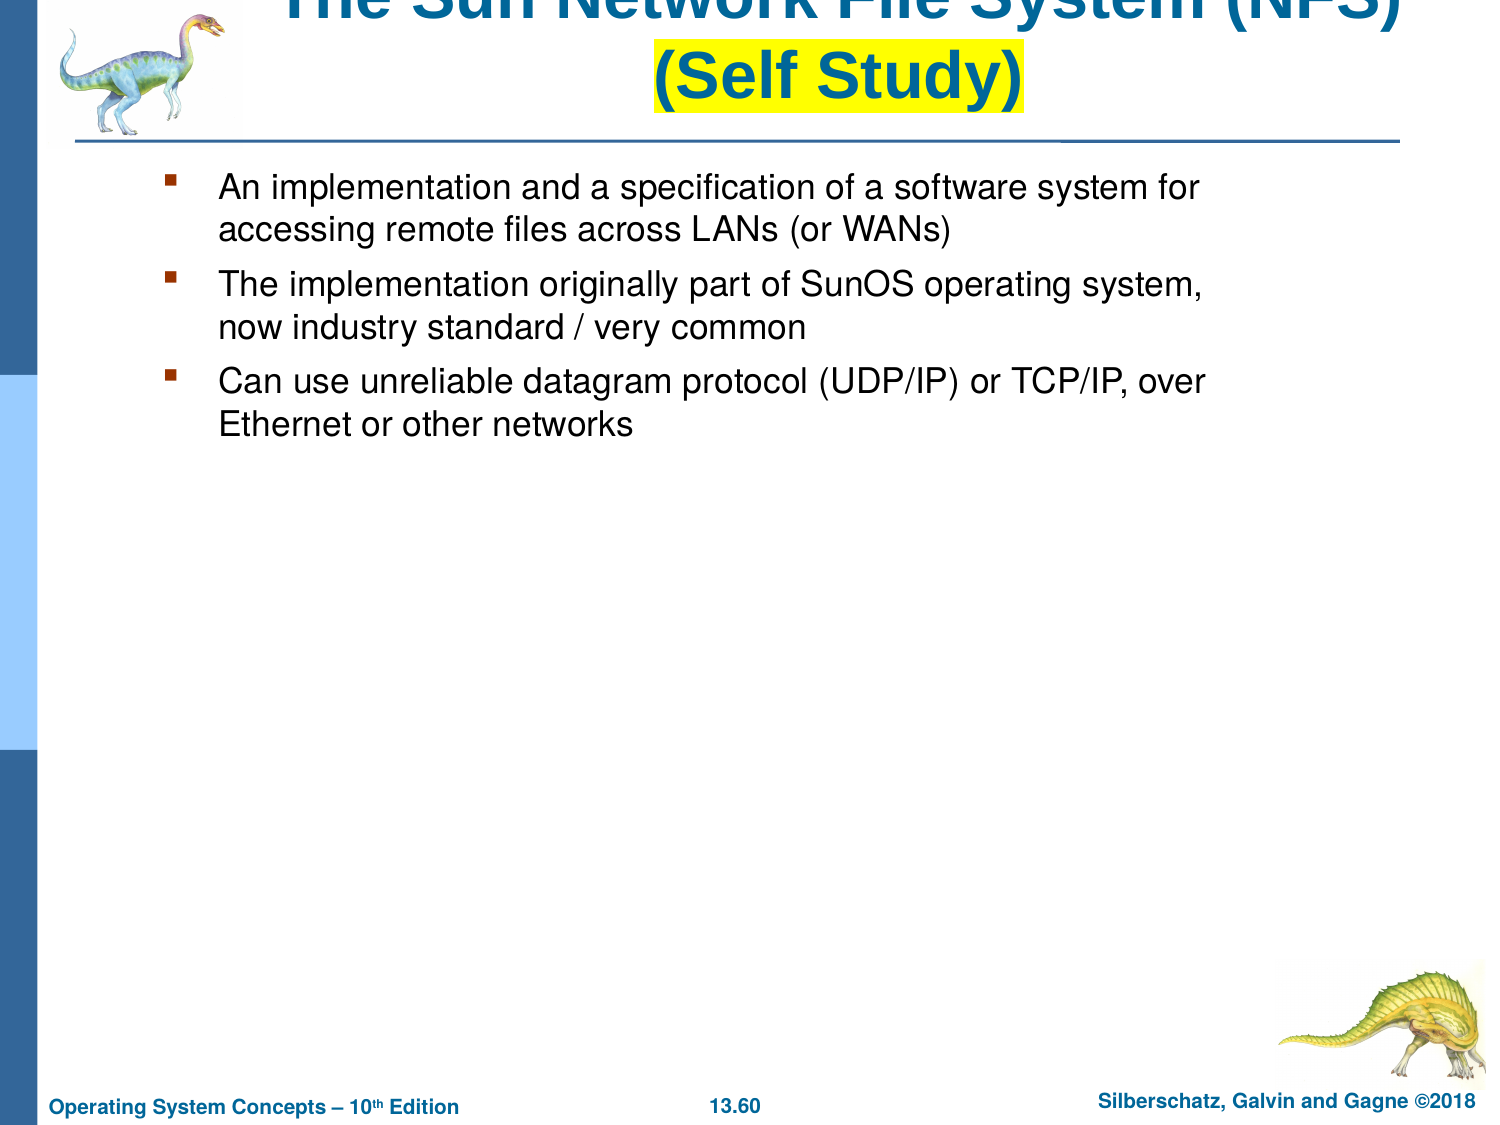

# The Sun Network File System (NFS) (Self Study)
An implementation and a specification of a software system for accessing remote files across LANs (or WANs)
The implementation originally part of SunOS operating system, now industry standard / very common
Can use unreliable datagram protocol (UDP/IP) or TCP/IP, over Ethernet or other networks